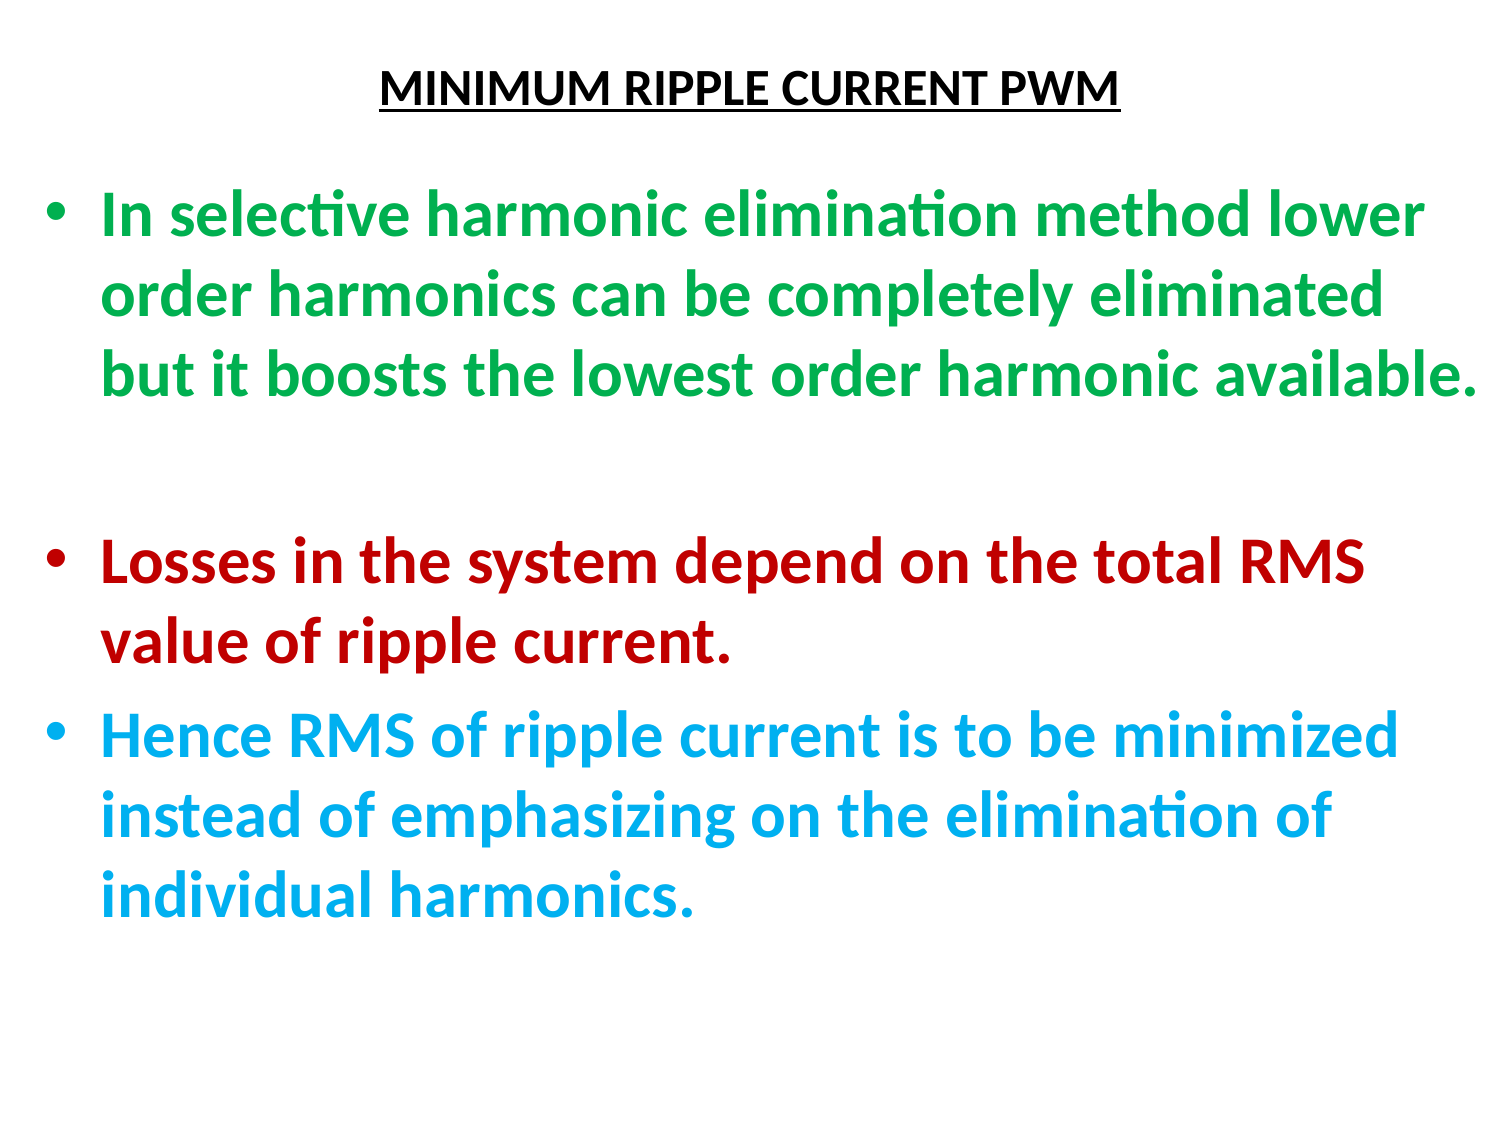

# MINIMUM RIPPLE CURRENT PWM
In selective harmonic elimination method lower order harmonics can be completely eliminated but it boosts the lowest order harmonic available.

Losses in the system depend on the total RMS value of ripple current.
Hence RMS of ripple current is to be minimized instead of emphasizing on the elimination of individual harmonics.